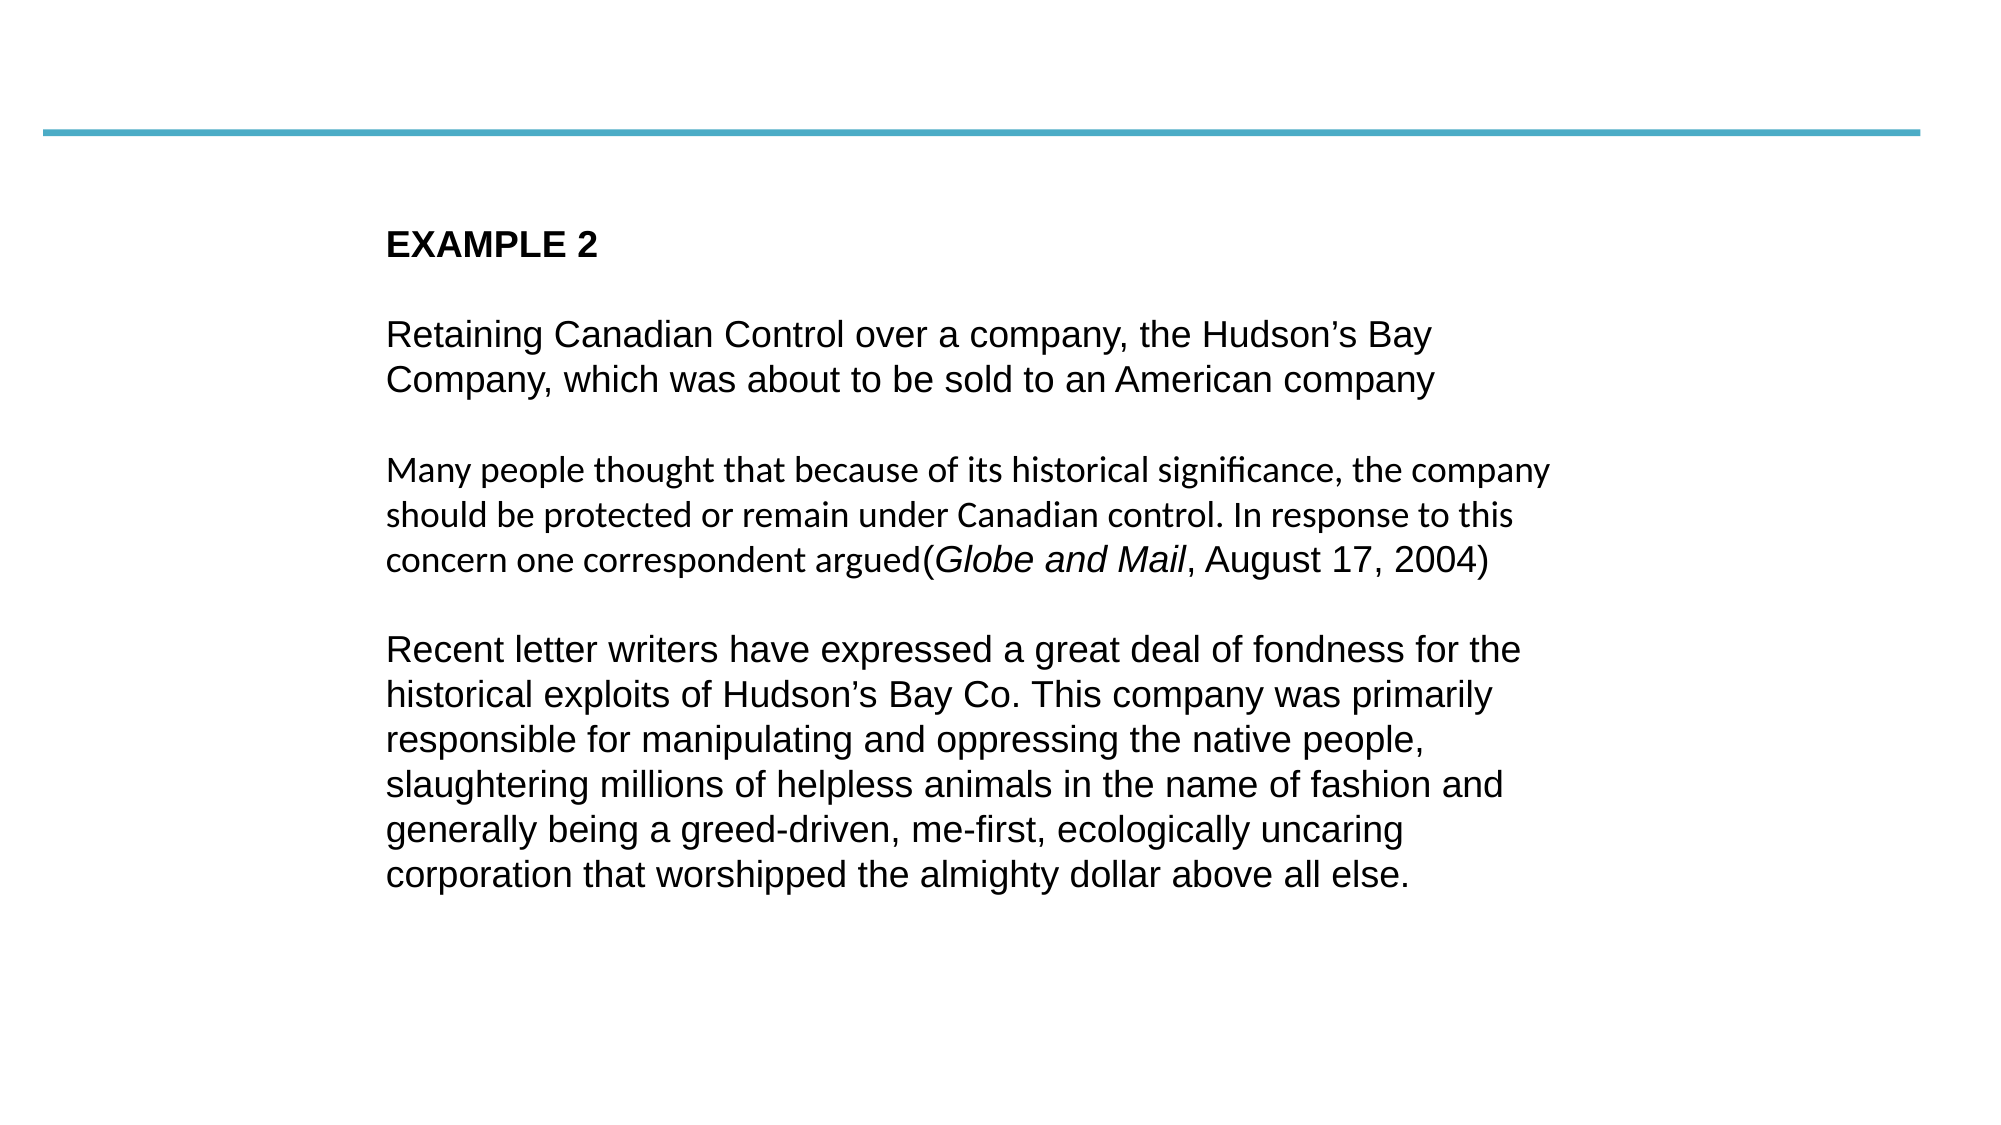

EXAMPLE 2

Retaining Canadian Control over a company, the Hudson’s Bay Company, which was about to be sold to an American company

Many people thought that because of its historical significance, the company should be protected or remain under Canadian control. In response to this concern one correspondent argued(Globe and Mail, August 17, 2004)

Recent letter writers have expressed a great deal of fondness for the historical exploits of Hudson’s Bay Co. This company was primarily responsible for manipulating and oppressing the native people, slaughtering millions of helpless animals in the name of fashion and generally being a greed-driven, me-first, ecologically uncaring corporation that worshipped the almighty dollar above all else.